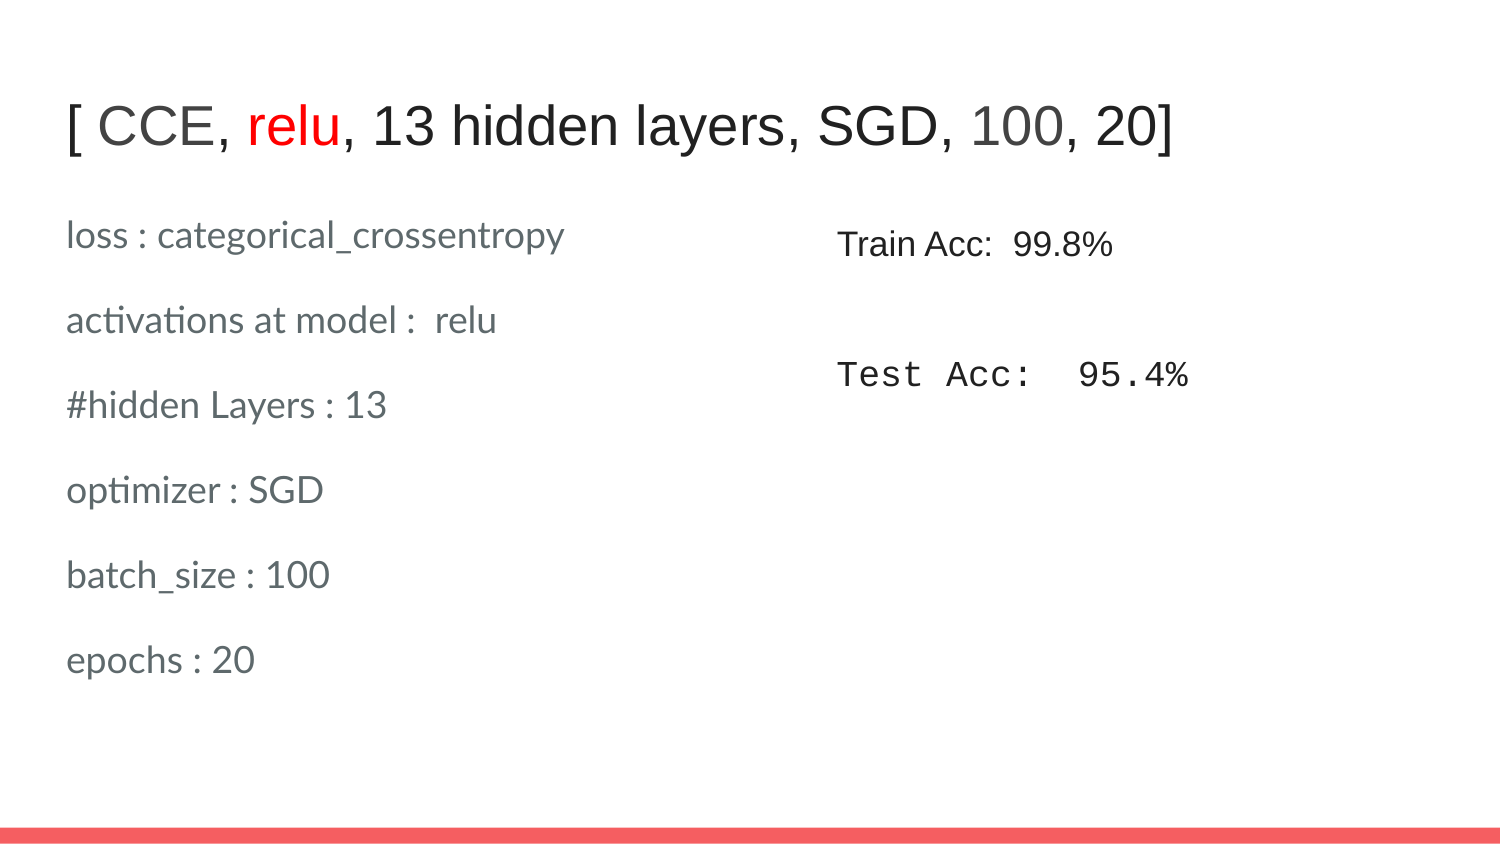

# [ CCE, relu, 13 hidden layers, SGD, 100, 20]
loss : categorical_crossentropy
activations at model :  relu
#hidden Layers : 13
optimizer : SGD
batch_size : 100
epochs : 20
Train Acc:  99.8%

Test Acc:  95.4%